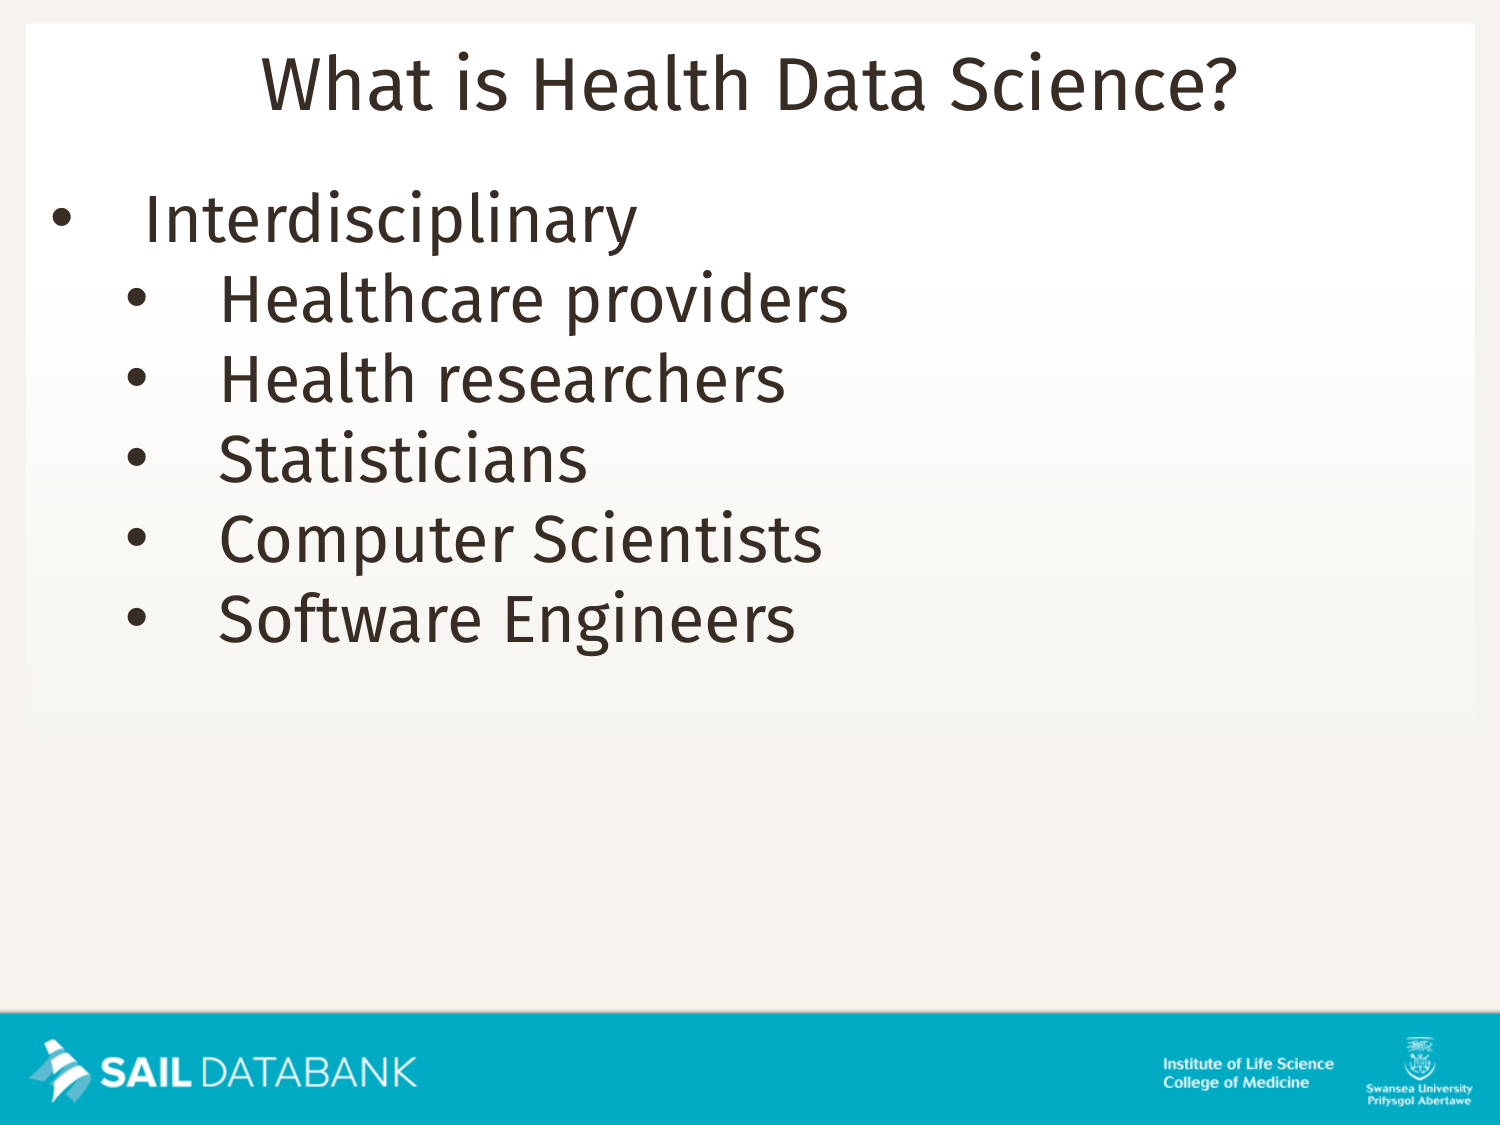

What is Health Data Science?
Interdisciplinary
Healthcare providers
Health researchers
Statisticians
Computer Scientists
Software Engineers